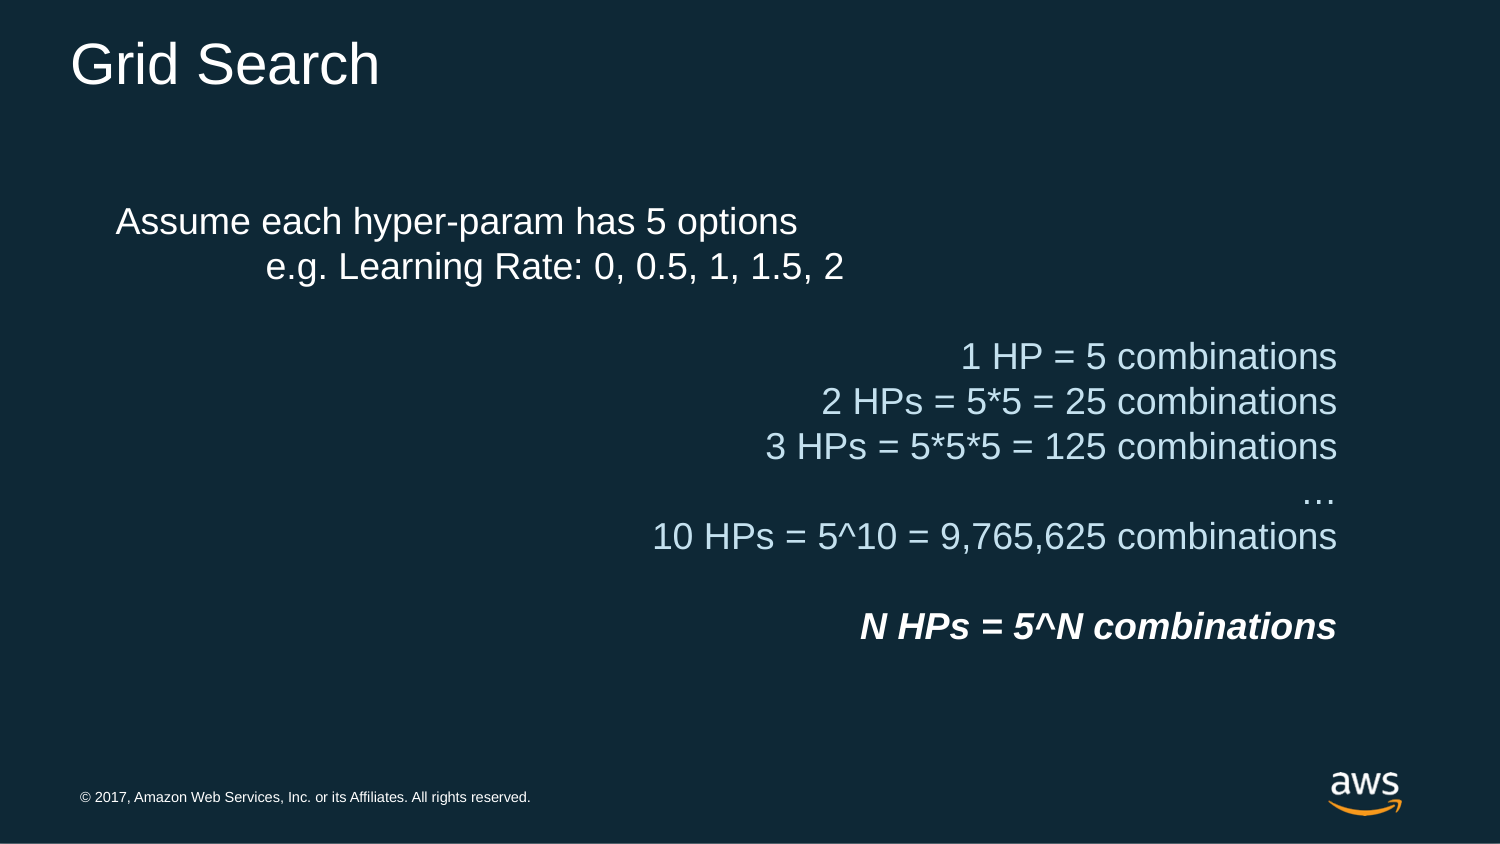

# Grid Search
Assume each hyper-param has 5 options
	e.g. Learning Rate: 0, 0.5, 1, 1.5, 2

1 HP = 5 combinations
2 HPs = 5*5 = 25 combinations
3 HPs = 5*5*5 = 125 combinations
…
10 HPs = 5^10 = 9,765,625 combinations

N HPs = 5^N combinations